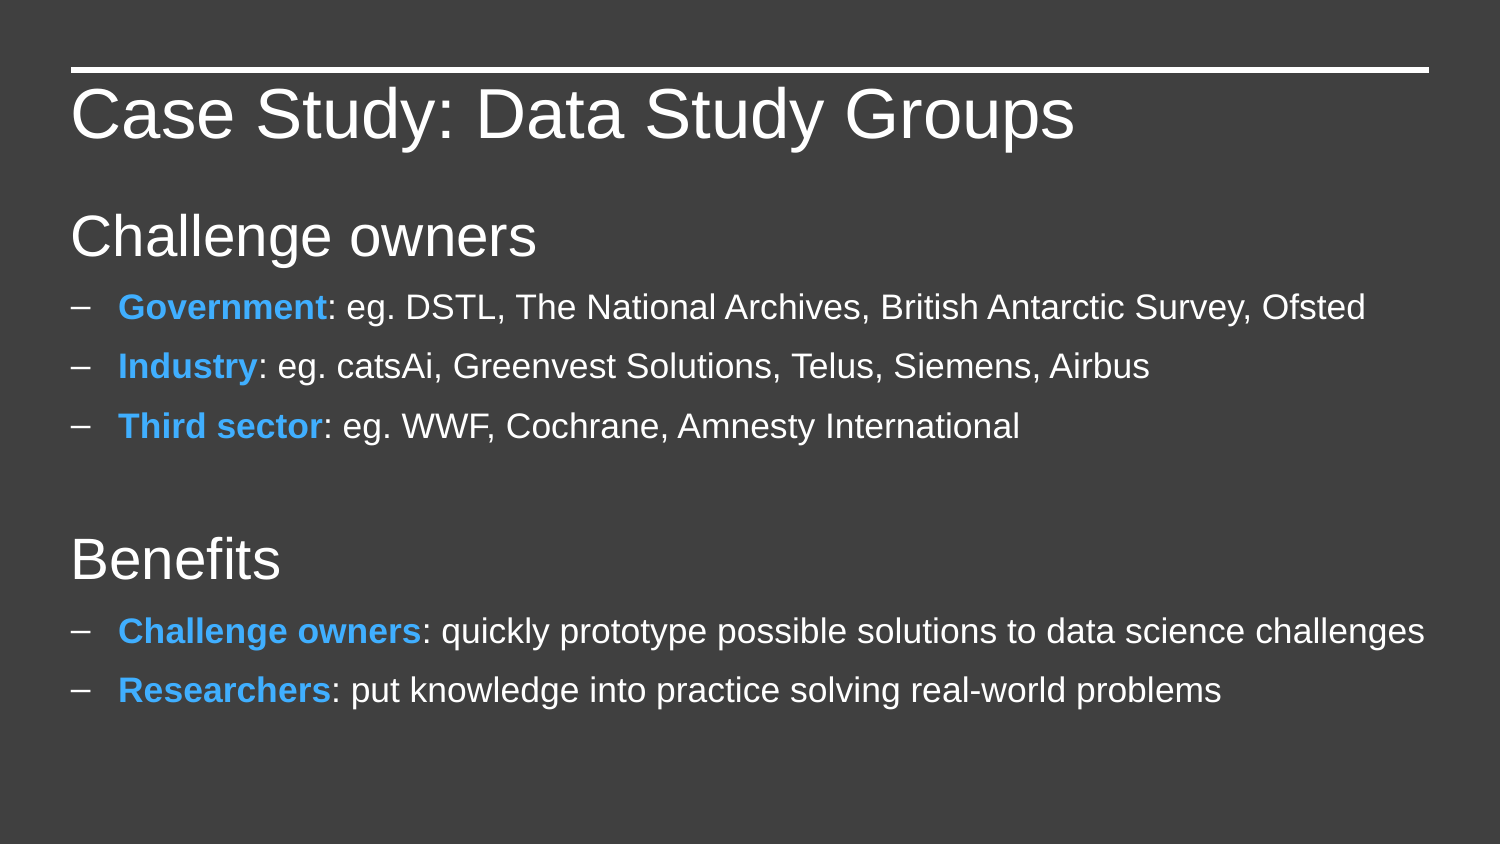

Case Study: Data Study Groups

Challenge owners
Government: eg. DSTL, The National Archives, British Antarctic Survey, Ofsted
Industry: eg. catsAi, Greenvest Solutions, Telus, Siemens, Airbus
Third sector: eg. WWF, Cochrane, Amnesty International

Benefits
Challenge owners: quickly prototype possible solutions to data science challenges
Researchers: put knowledge into practice solving real-world problems